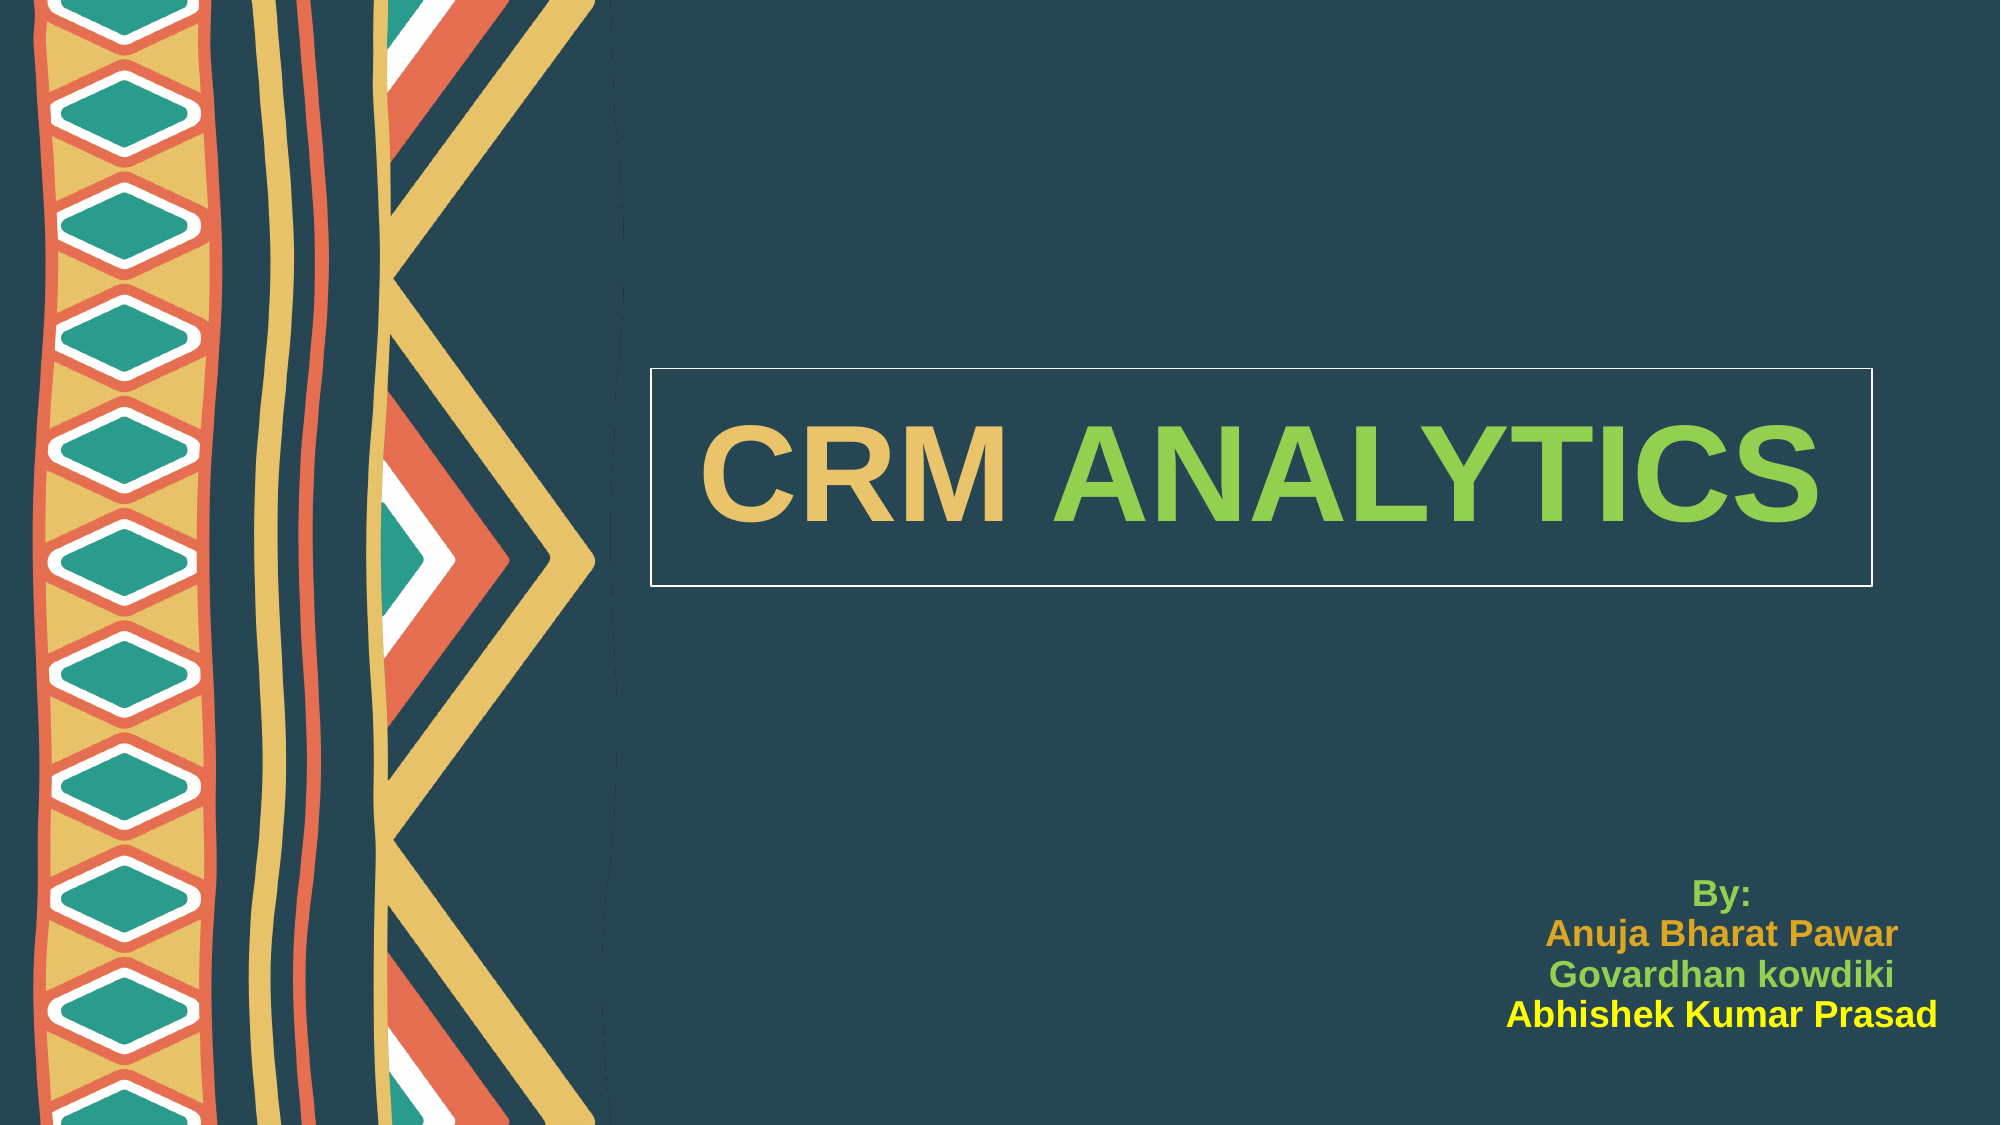

# CRM ANALYTICS
By:
Anuja Bharat Pawar
Govardhan kowdiki
Abhishek Kumar Prasad